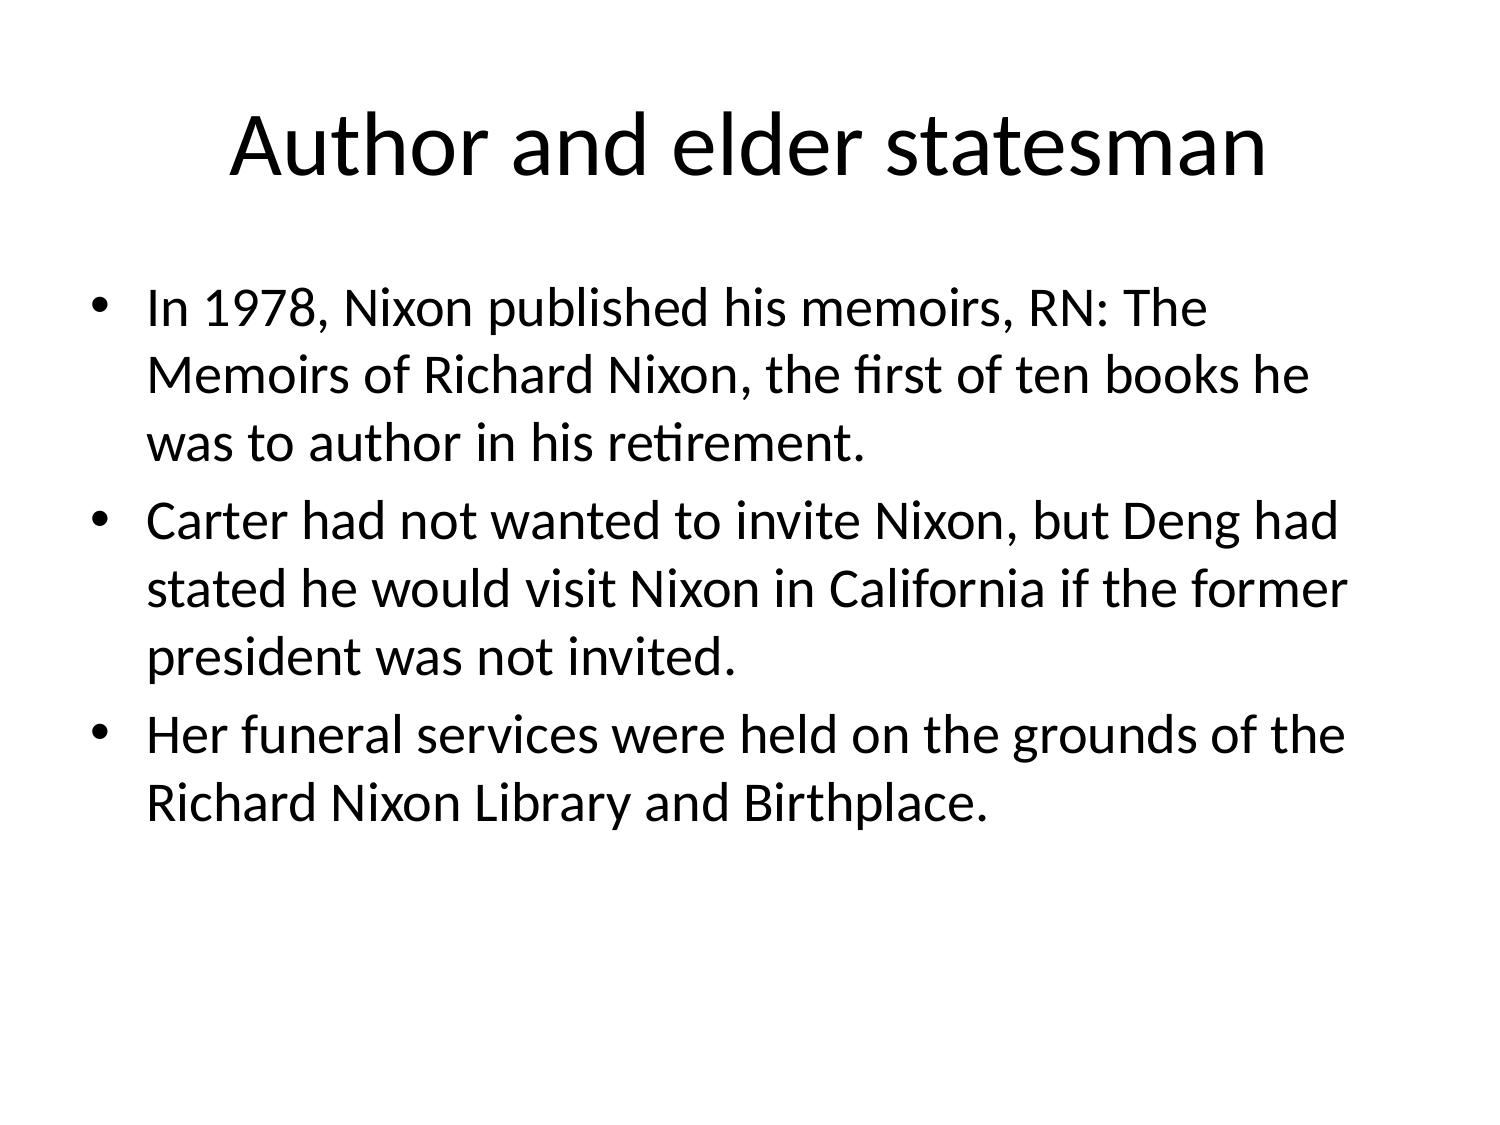

# Author and elder statesman
In 1978, Nixon published his memoirs, RN: The Memoirs of Richard Nixon, the first of ten books he was to author in his retirement.
Carter had not wanted to invite Nixon, but Deng had stated he would visit Nixon in California if the former president was not invited.
Her funeral services were held on the grounds of the Richard Nixon Library and Birthplace.